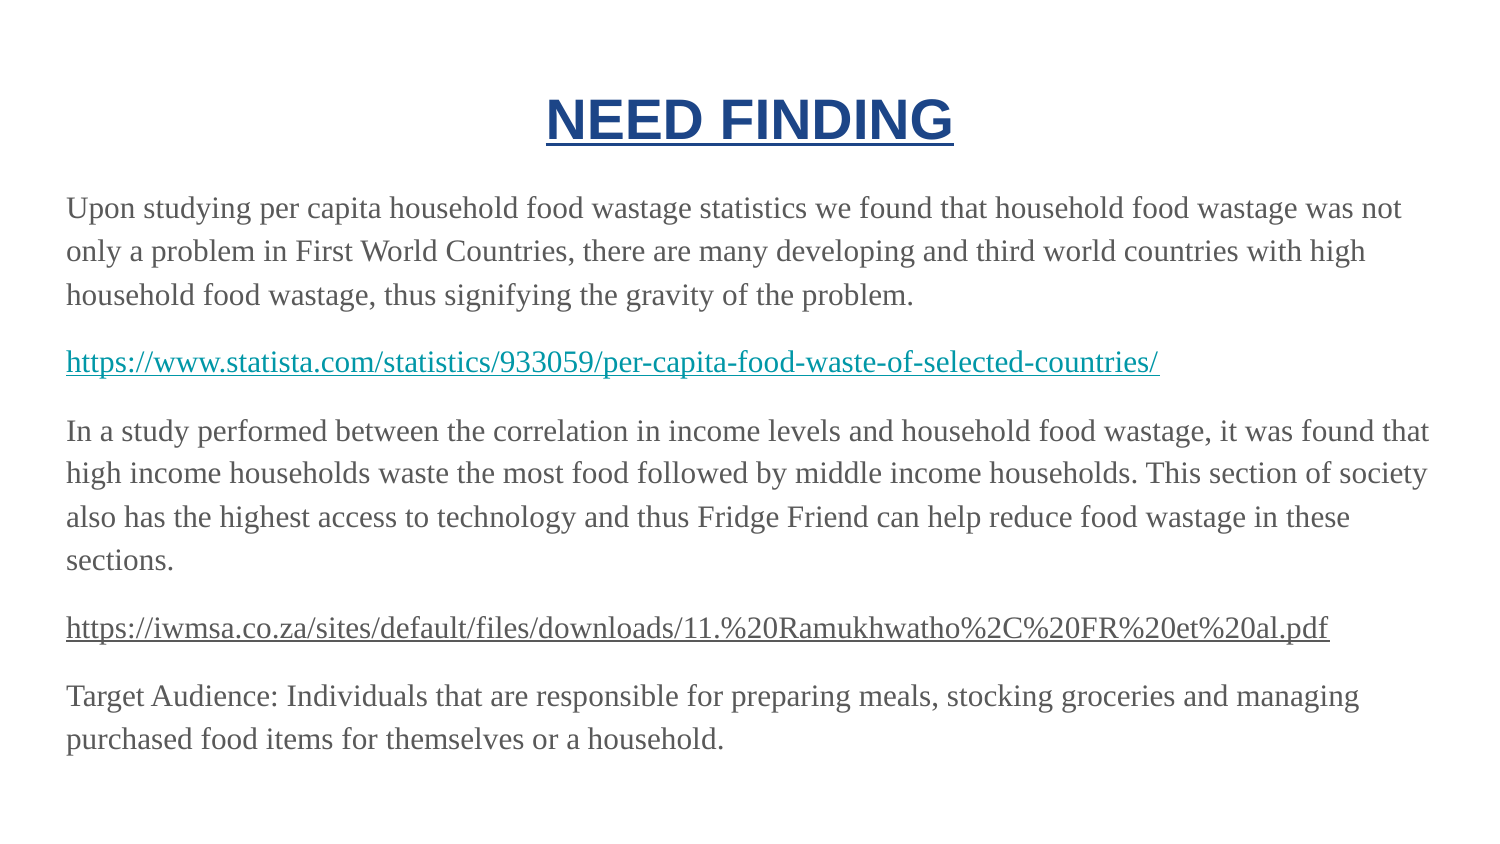

# NEED FINDING
Upon studying per capita household food wastage statistics we found that household food wastage was not only a problem in First World Countries, there are many developing and third world countries with high household food wastage, thus signifying the gravity of the problem.
https://www.statista.com/statistics/933059/per-capita-food-waste-of-selected-countries/
In a study performed between the correlation in income levels and household food wastage, it was found that high income households waste the most food followed by middle income households. This section of society also has the highest access to technology and thus Fridge Friend can help reduce food wastage in these sections.
https://iwmsa.co.za/sites/default/files/downloads/11.%20Ramukhwatho%2C%20FR%20et%20al.pdf
Target Audience: Individuals that are responsible for preparing meals, stocking groceries and managing purchased food items for themselves or a household.